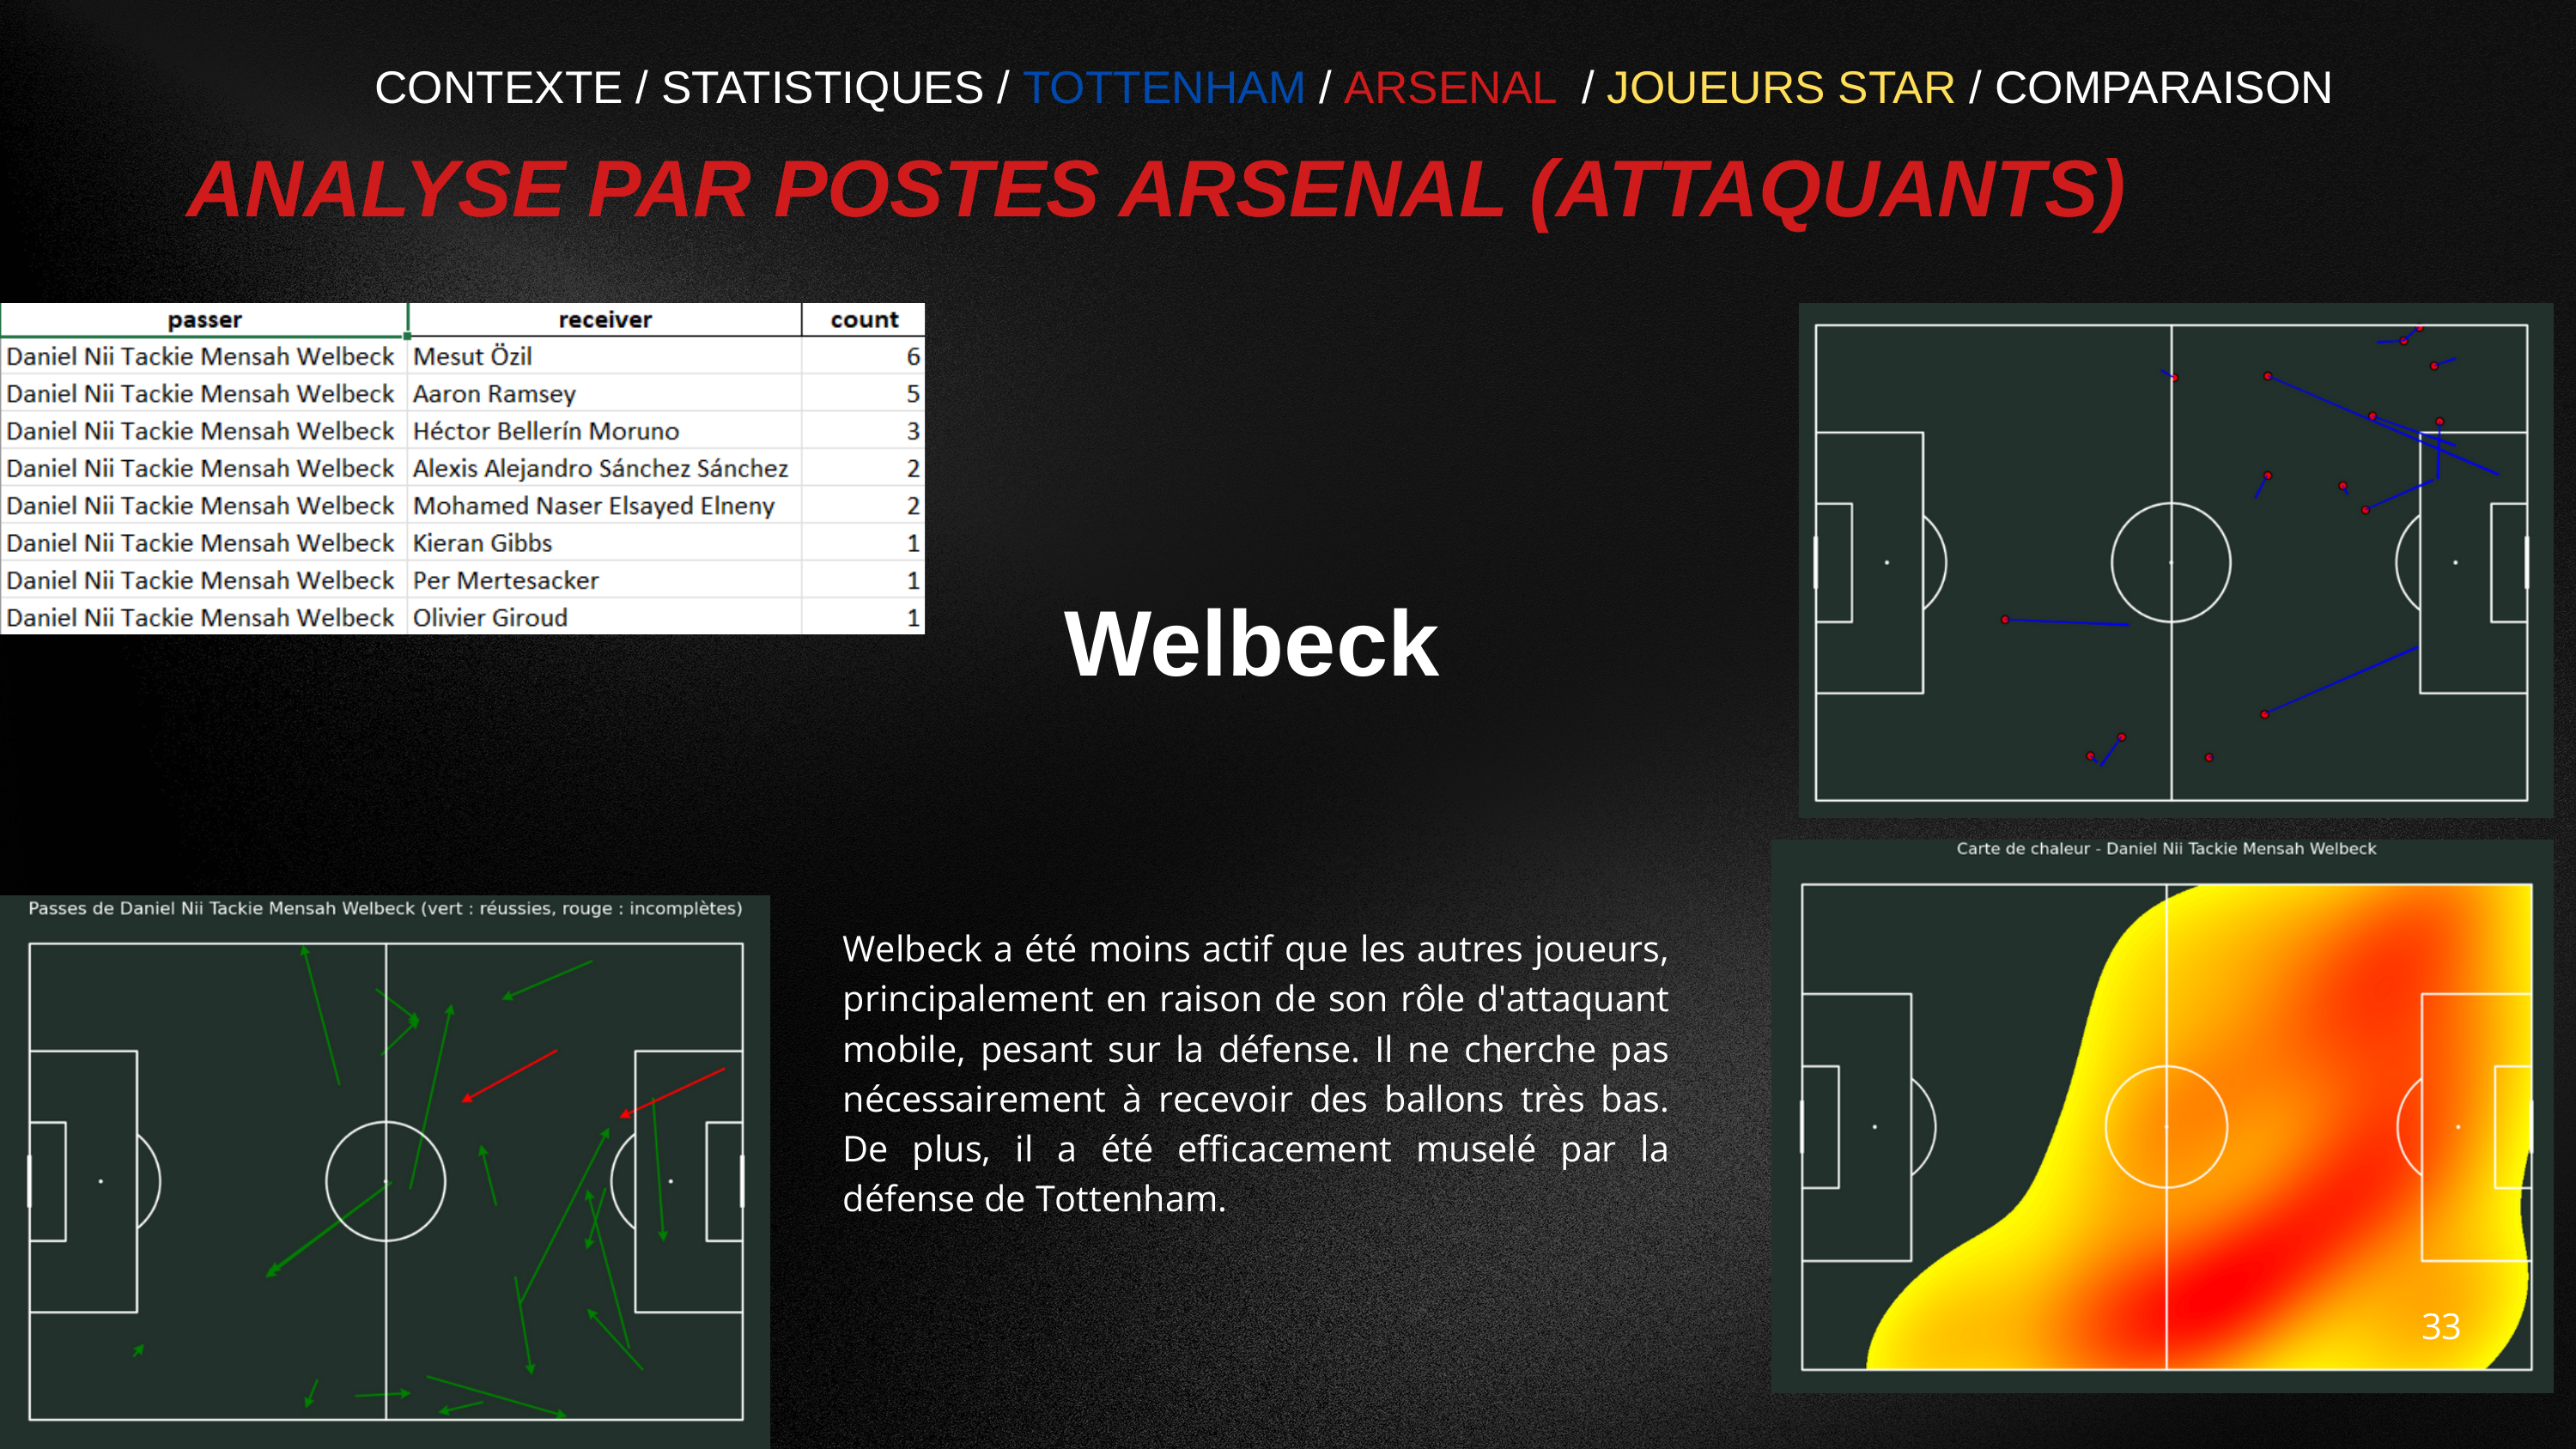

CONTEXTE / STATISTIQUES / TOTTENHAM / ARSENAL  / JOUEURS STAR / COMPARAISON
ANALYSE PAR POSTES ARSENAL (ATTAQUANTS)

Welbeck

Welbeck a été moins actif que les autres joueurs, principalement en raison de son rôle d'attaquant mobile, pesant sur la défense. Il ne cherche pas nécessairement à recevoir des ballons très bas. De plus, il a été efficacement muselé par la défense de Tottenham.
33